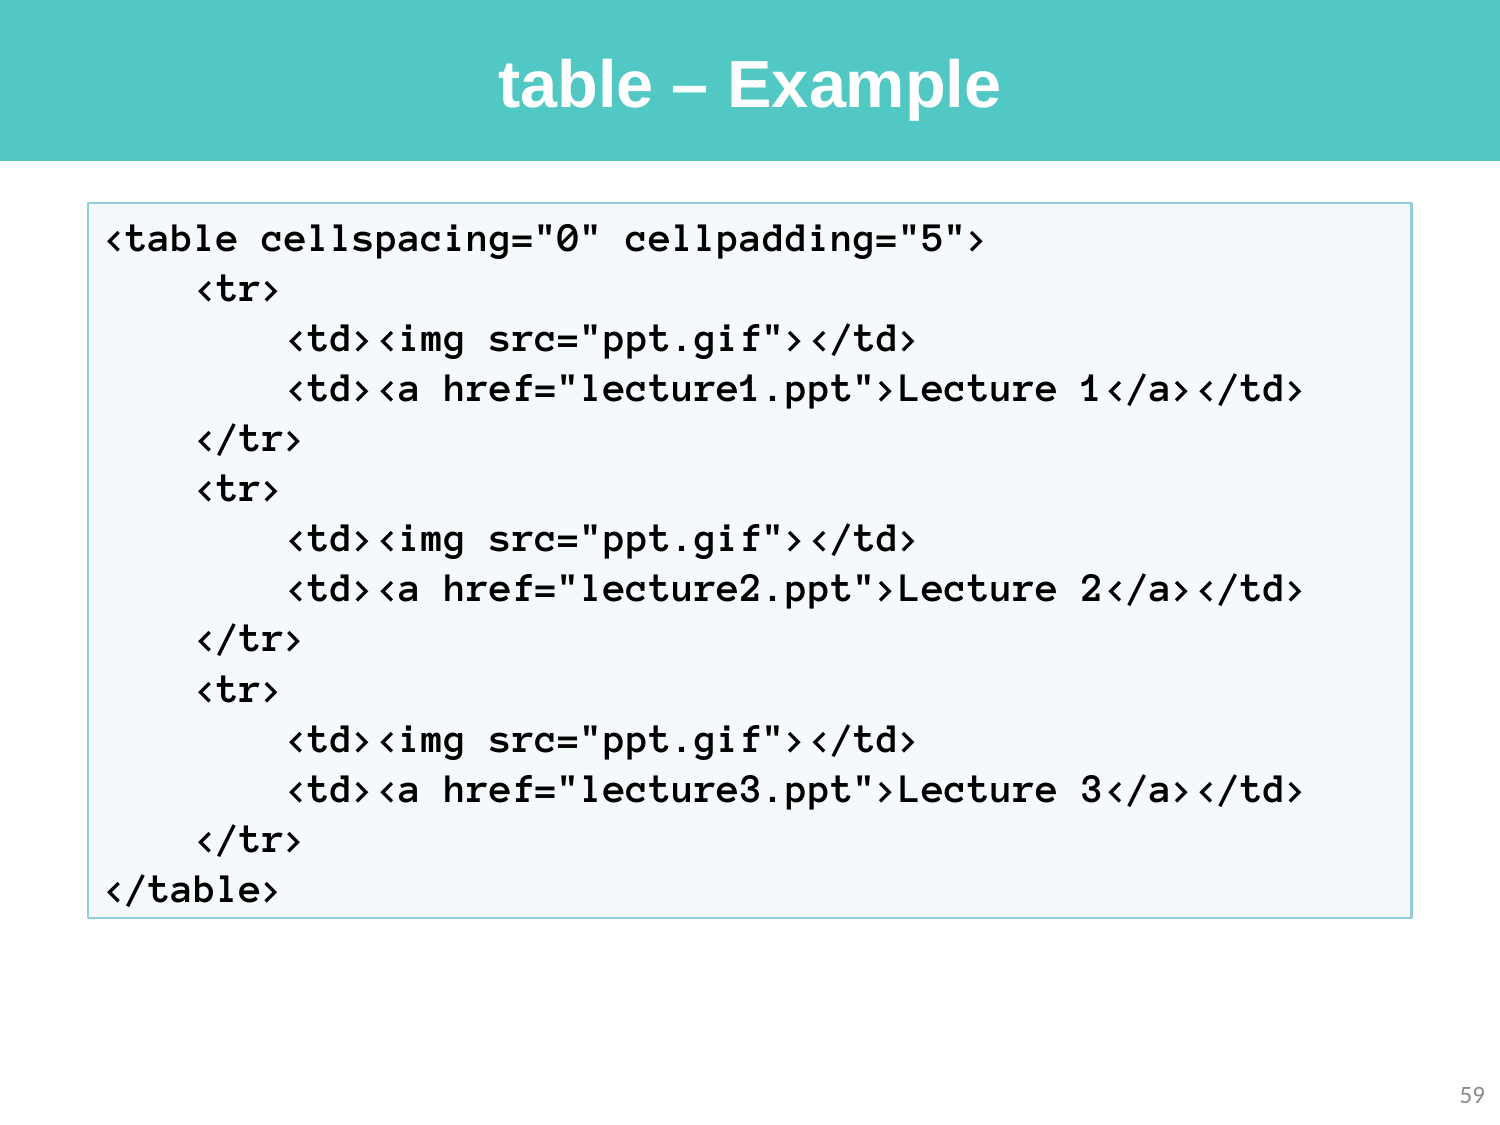

# table – Example
<table cellspacing="0" cellpadding="5">
    <tr>
        <td><img src="ppt.gif"></td>
        <td><a href="lecture1.ppt">Lecture 1</a></td>
    </tr>
    <tr>
        <td><img src="ppt.gif"></td>
        <td><a href="lecture2.ppt">Lecture 2</a></td>
    </tr>
    <tr>
        <td><img src="ppt.gif"></td>
        <td><a href="lecture3.ppt">Lecture 3</a></td>
    </tr>
</table>
59